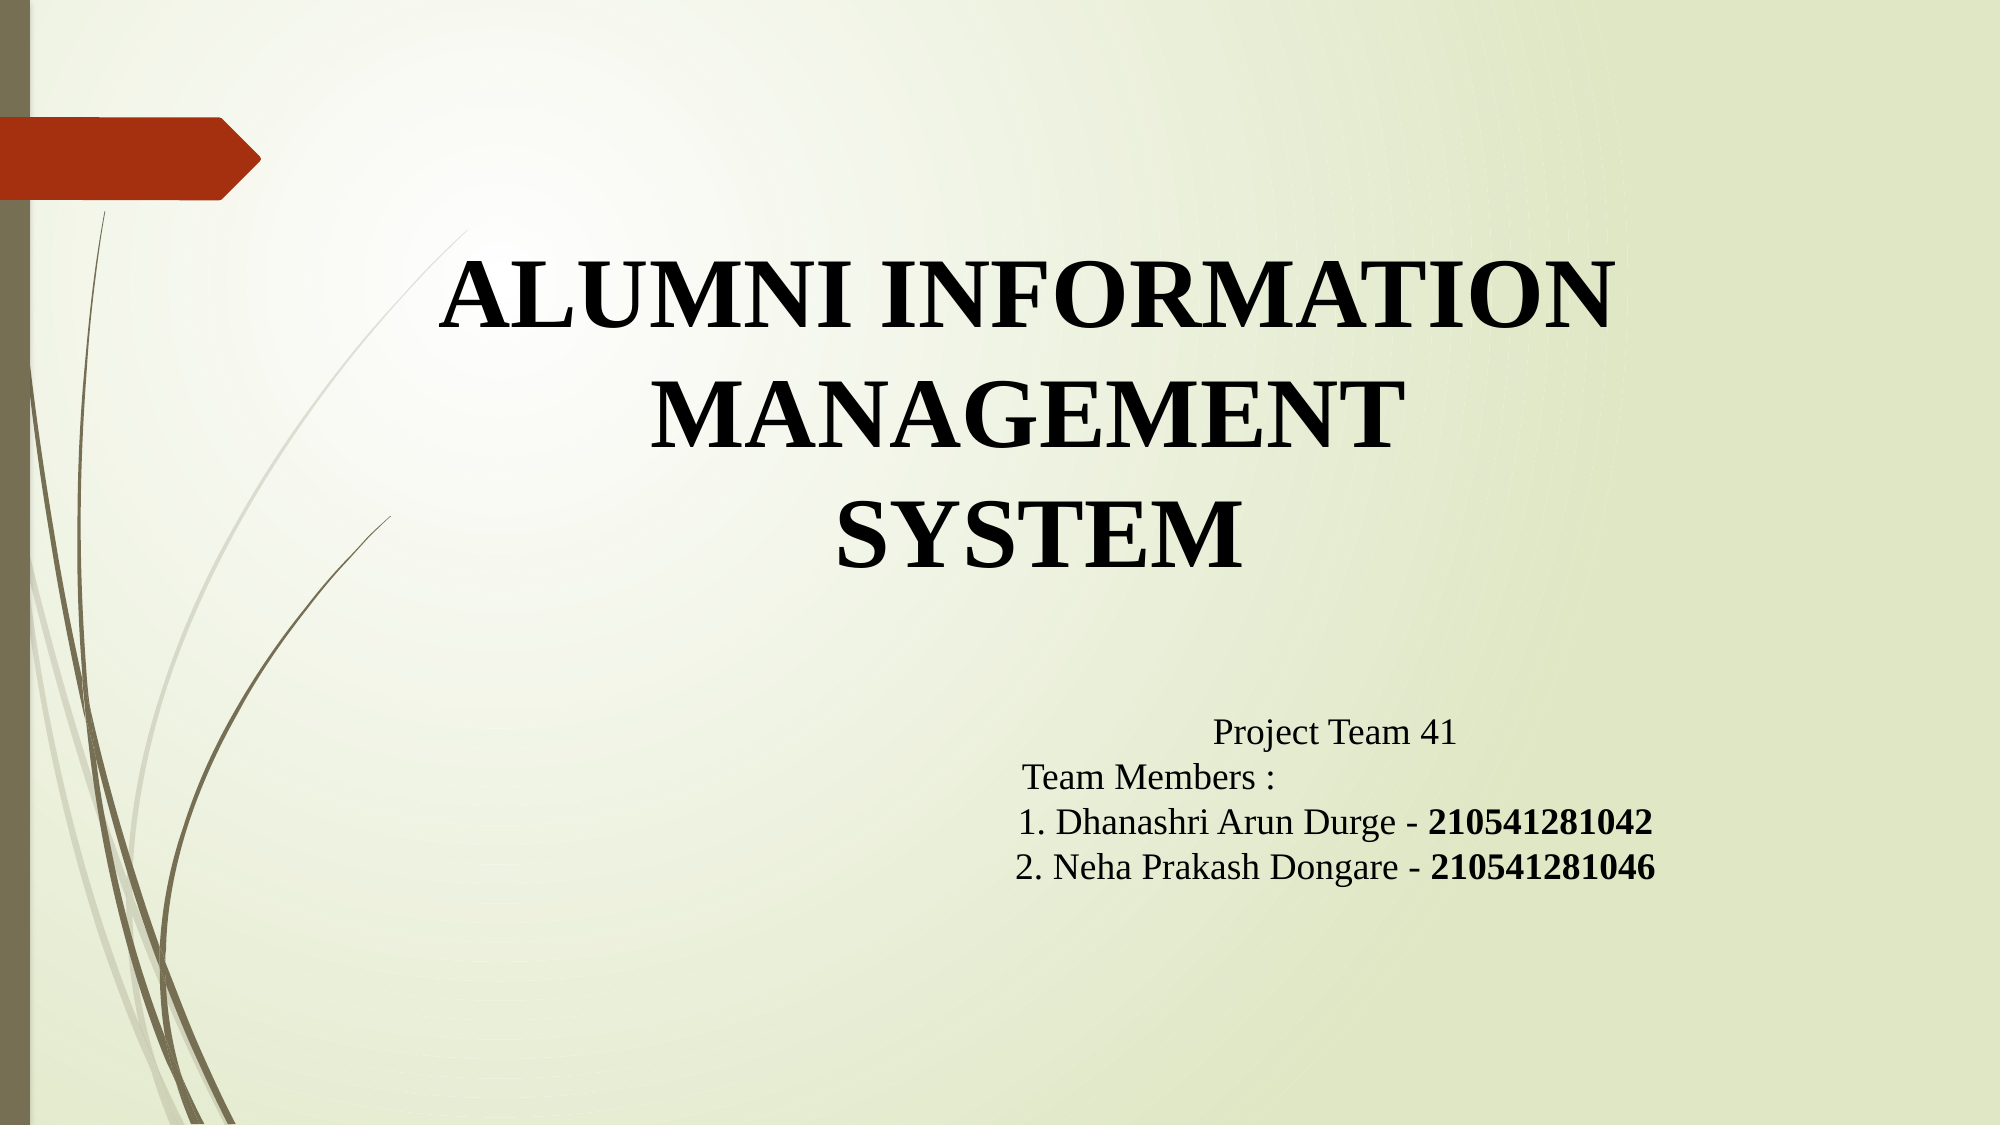

ALUMNI INFORMATION
MANAGEMENT
SYSTEM

Project Team 41
 Team Members :
1. Dhanashri Arun Durge - 210541281042
2. Neha Prakash Dongare - 210541281046